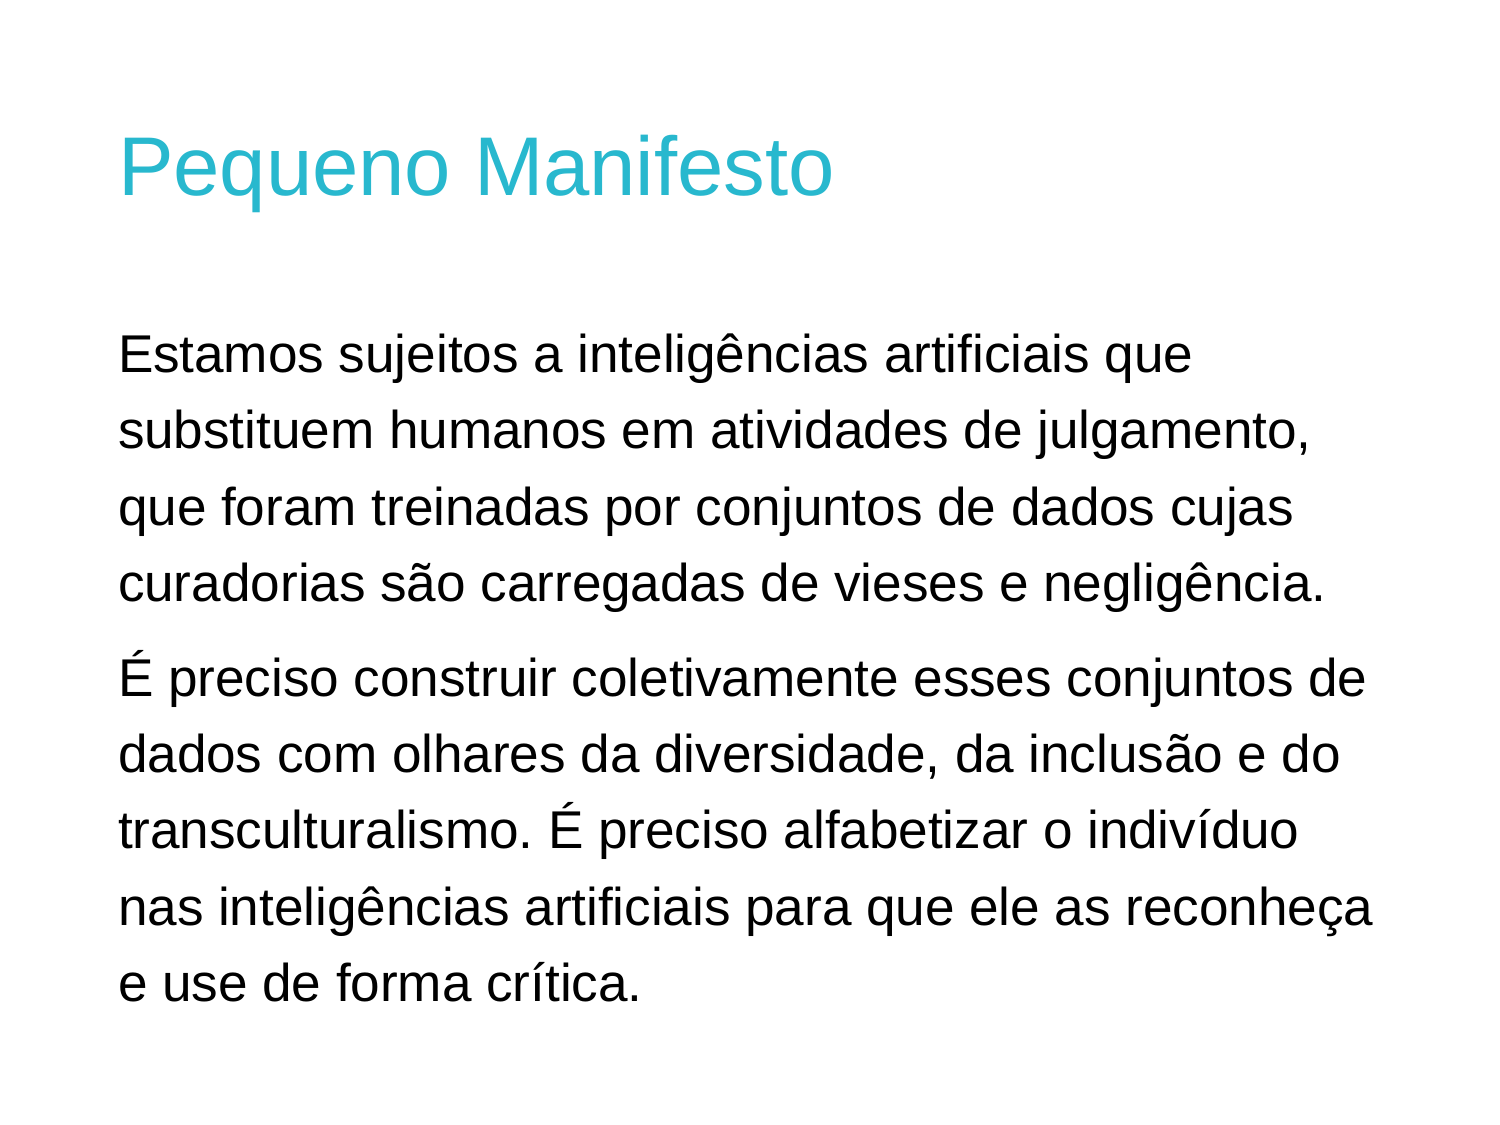

# Pequeno Manifesto
Estamos sujeitos a inteligências artificiais que substituem humanos em atividades de julgamento, que foram treinadas por conjuntos de dados cujas curadorias são carregadas de vieses e negligência.
É preciso construir coletivamente esses conjuntos de dados com olhares da diversidade, da inclusão e do transculturalismo. É preciso alfabetizar o indivíduo nas inteligências artificiais para que ele as reconheça e use de forma crítica.